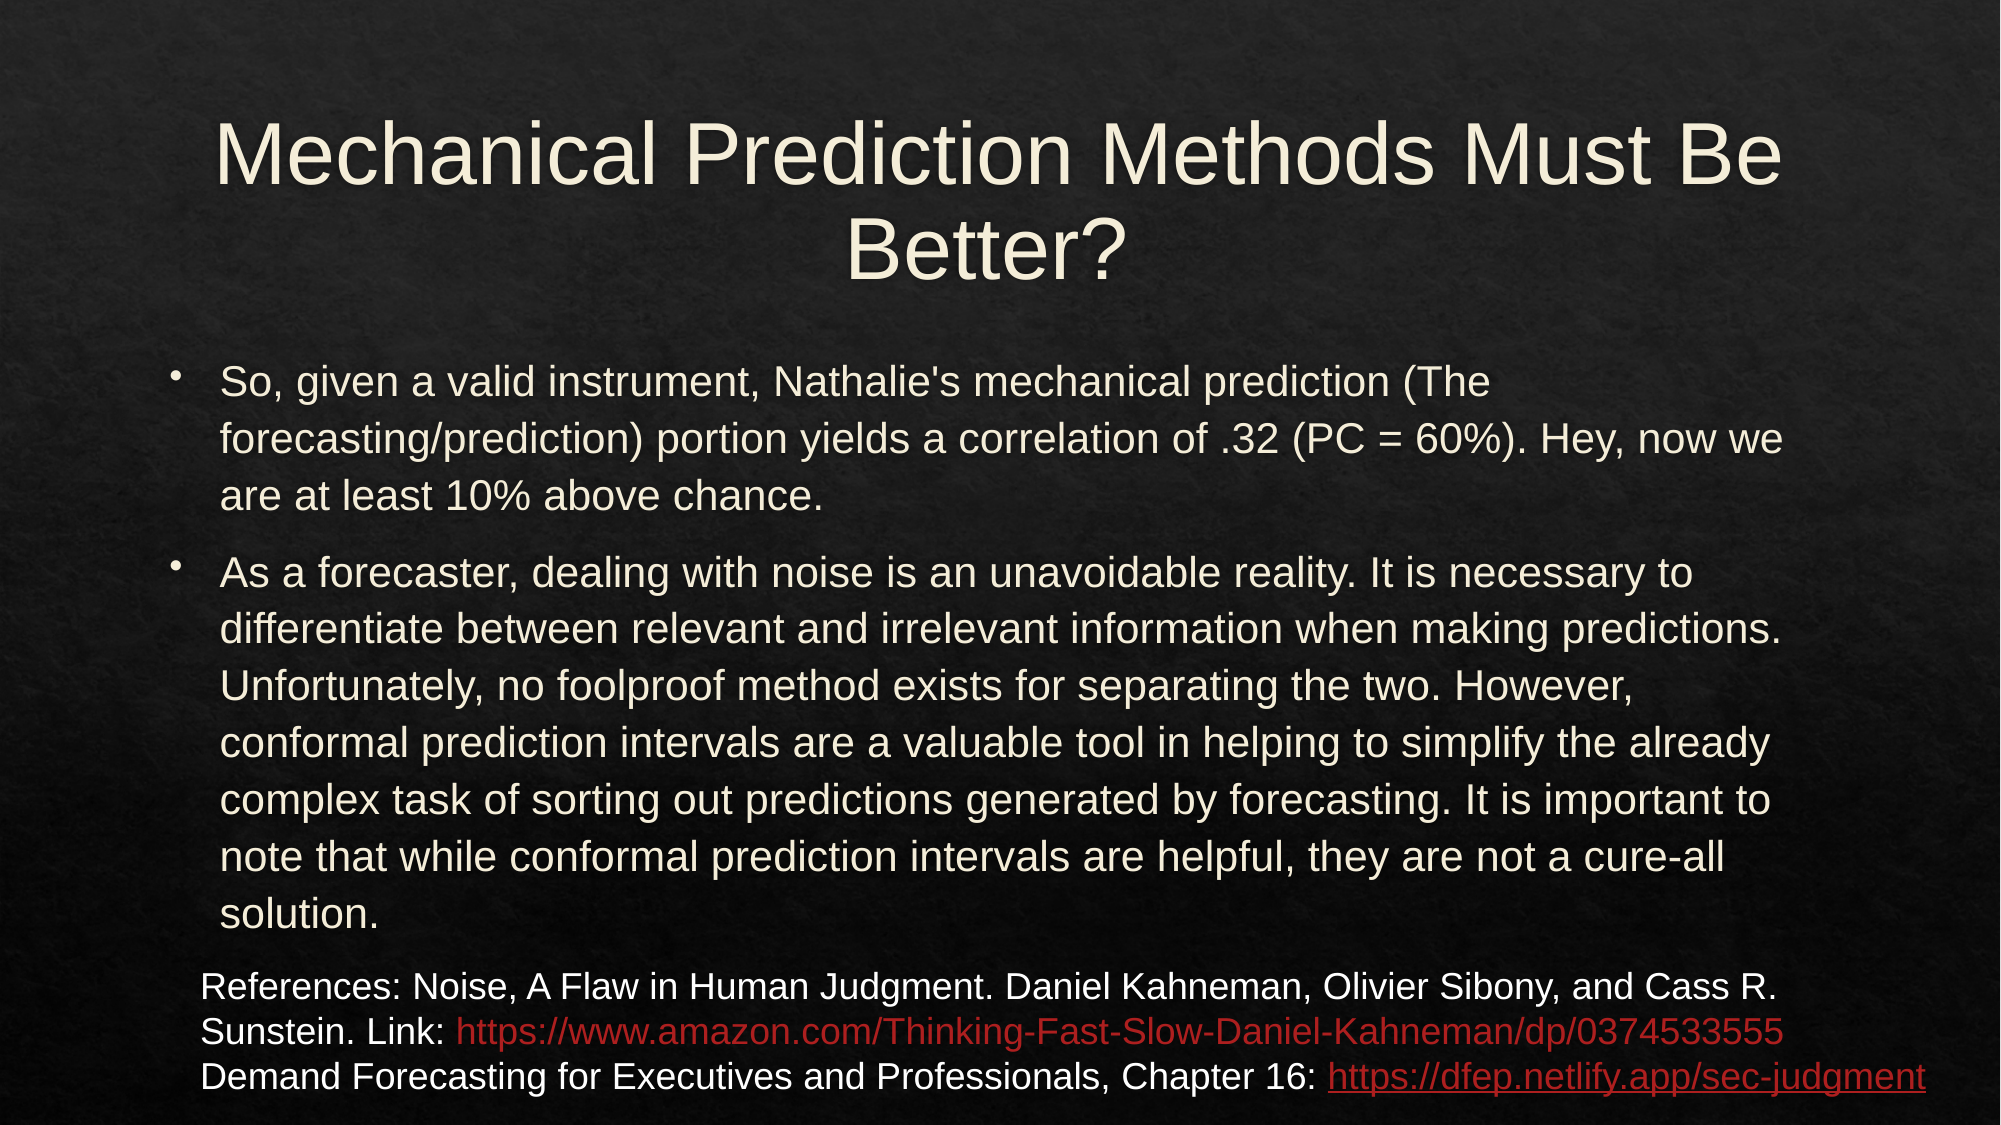

# Mechanical Prediction Methods Must Be Better?
So, given a valid instrument, Nathalie's mechanical prediction (The forecasting/prediction) portion yields a correlation of .32 (PC = 60%). Hey, now we are at least 10% above chance.
As a forecaster, dealing with noise is an unavoidable reality. It is necessary to differentiate between relevant and irrelevant information when making predictions. Unfortunately, no foolproof method exists for separating the two. However, conformal prediction intervals are a valuable tool in helping to simplify the already complex task of sorting out predictions generated by forecasting. It is important to note that while conformal prediction intervals are helpful, they are not a cure-all solution.
References: Noise, A Flaw in Human Judgment. Daniel Kahneman, Olivier Sibony, and Cass R. Sunstein. Link: https://www.amazon.com/Thinking-Fast-Slow-Daniel-Kahneman/dp/0374533555
Demand Forecasting for Executives and Professionals, Chapter 16: https://dfep.netlify.app/sec-judgment